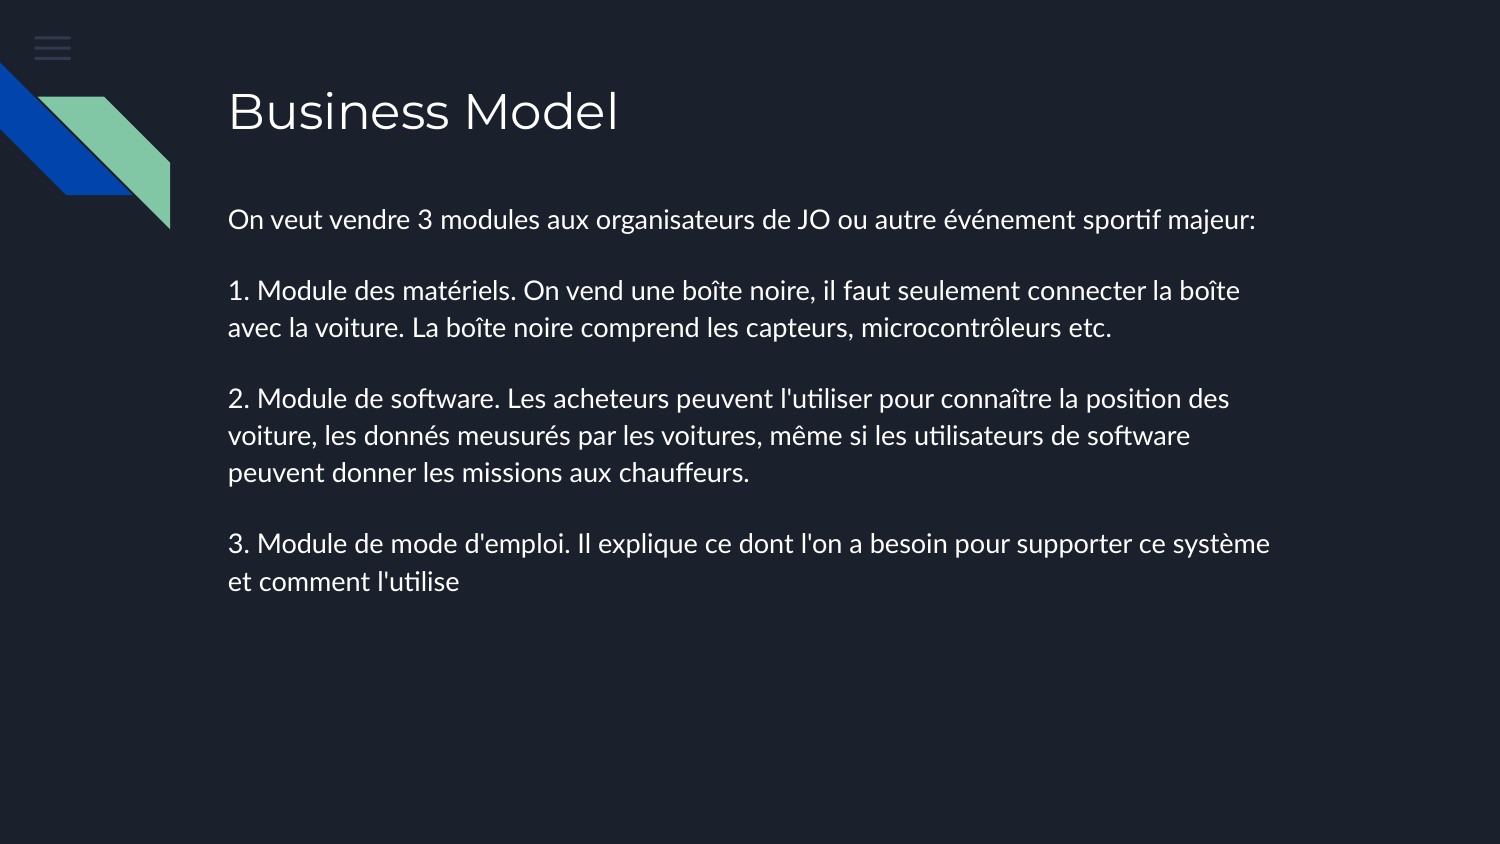

# Business Model
On veut vendre 3 modules aux organisateurs de JO ou autre événement sportif majeur:
1. Module des matériels. On vend une boîte noire, il faut seulement connecter la boîte avec la voiture. La boîte noire comprend les capteurs, microcontrôleurs etc.
2. Module de software. Les acheteurs peuvent l'utiliser pour connaître la position des voiture, les donnés meusurés par les voitures, même si les utilisateurs de software peuvent donner les missions aux chauffeurs.
3. Module de mode d'emploi. Il explique ce dont l'on a besoin pour supporter ce système et comment l'utilise